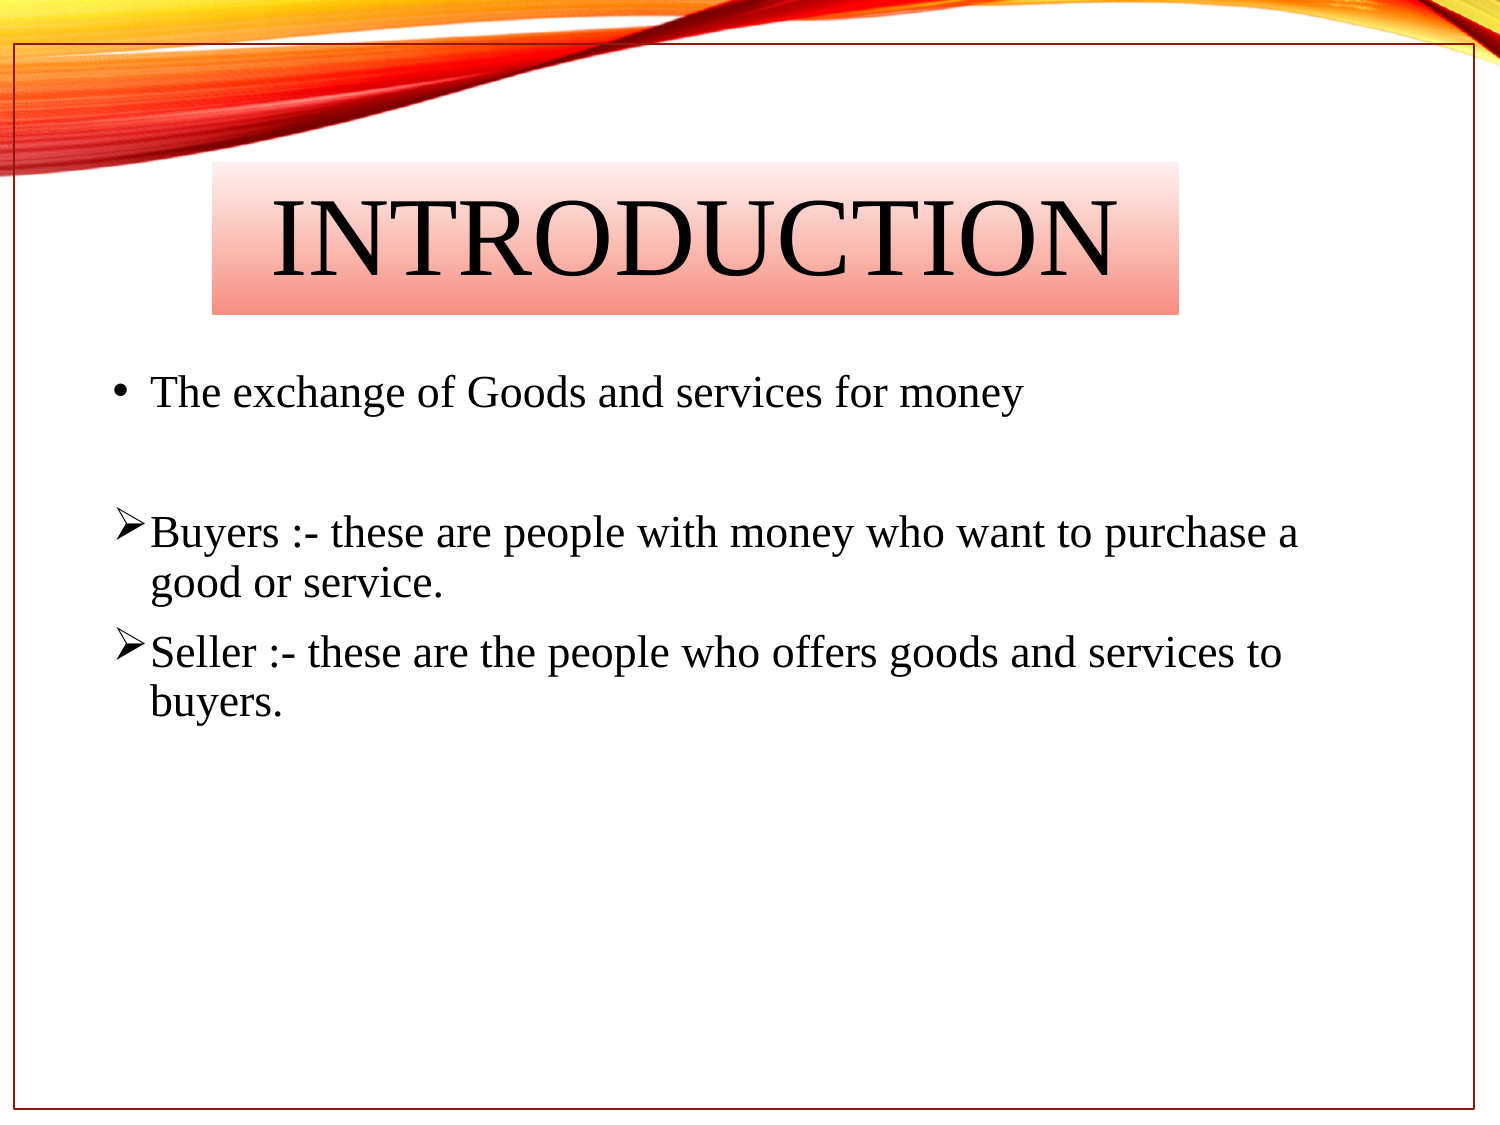

# Introduction
The exchange of Goods and services for money

Buyers :- these are people with money who want to purchase a good or service.
Seller :- these are the people who offers goods and services to buyers.